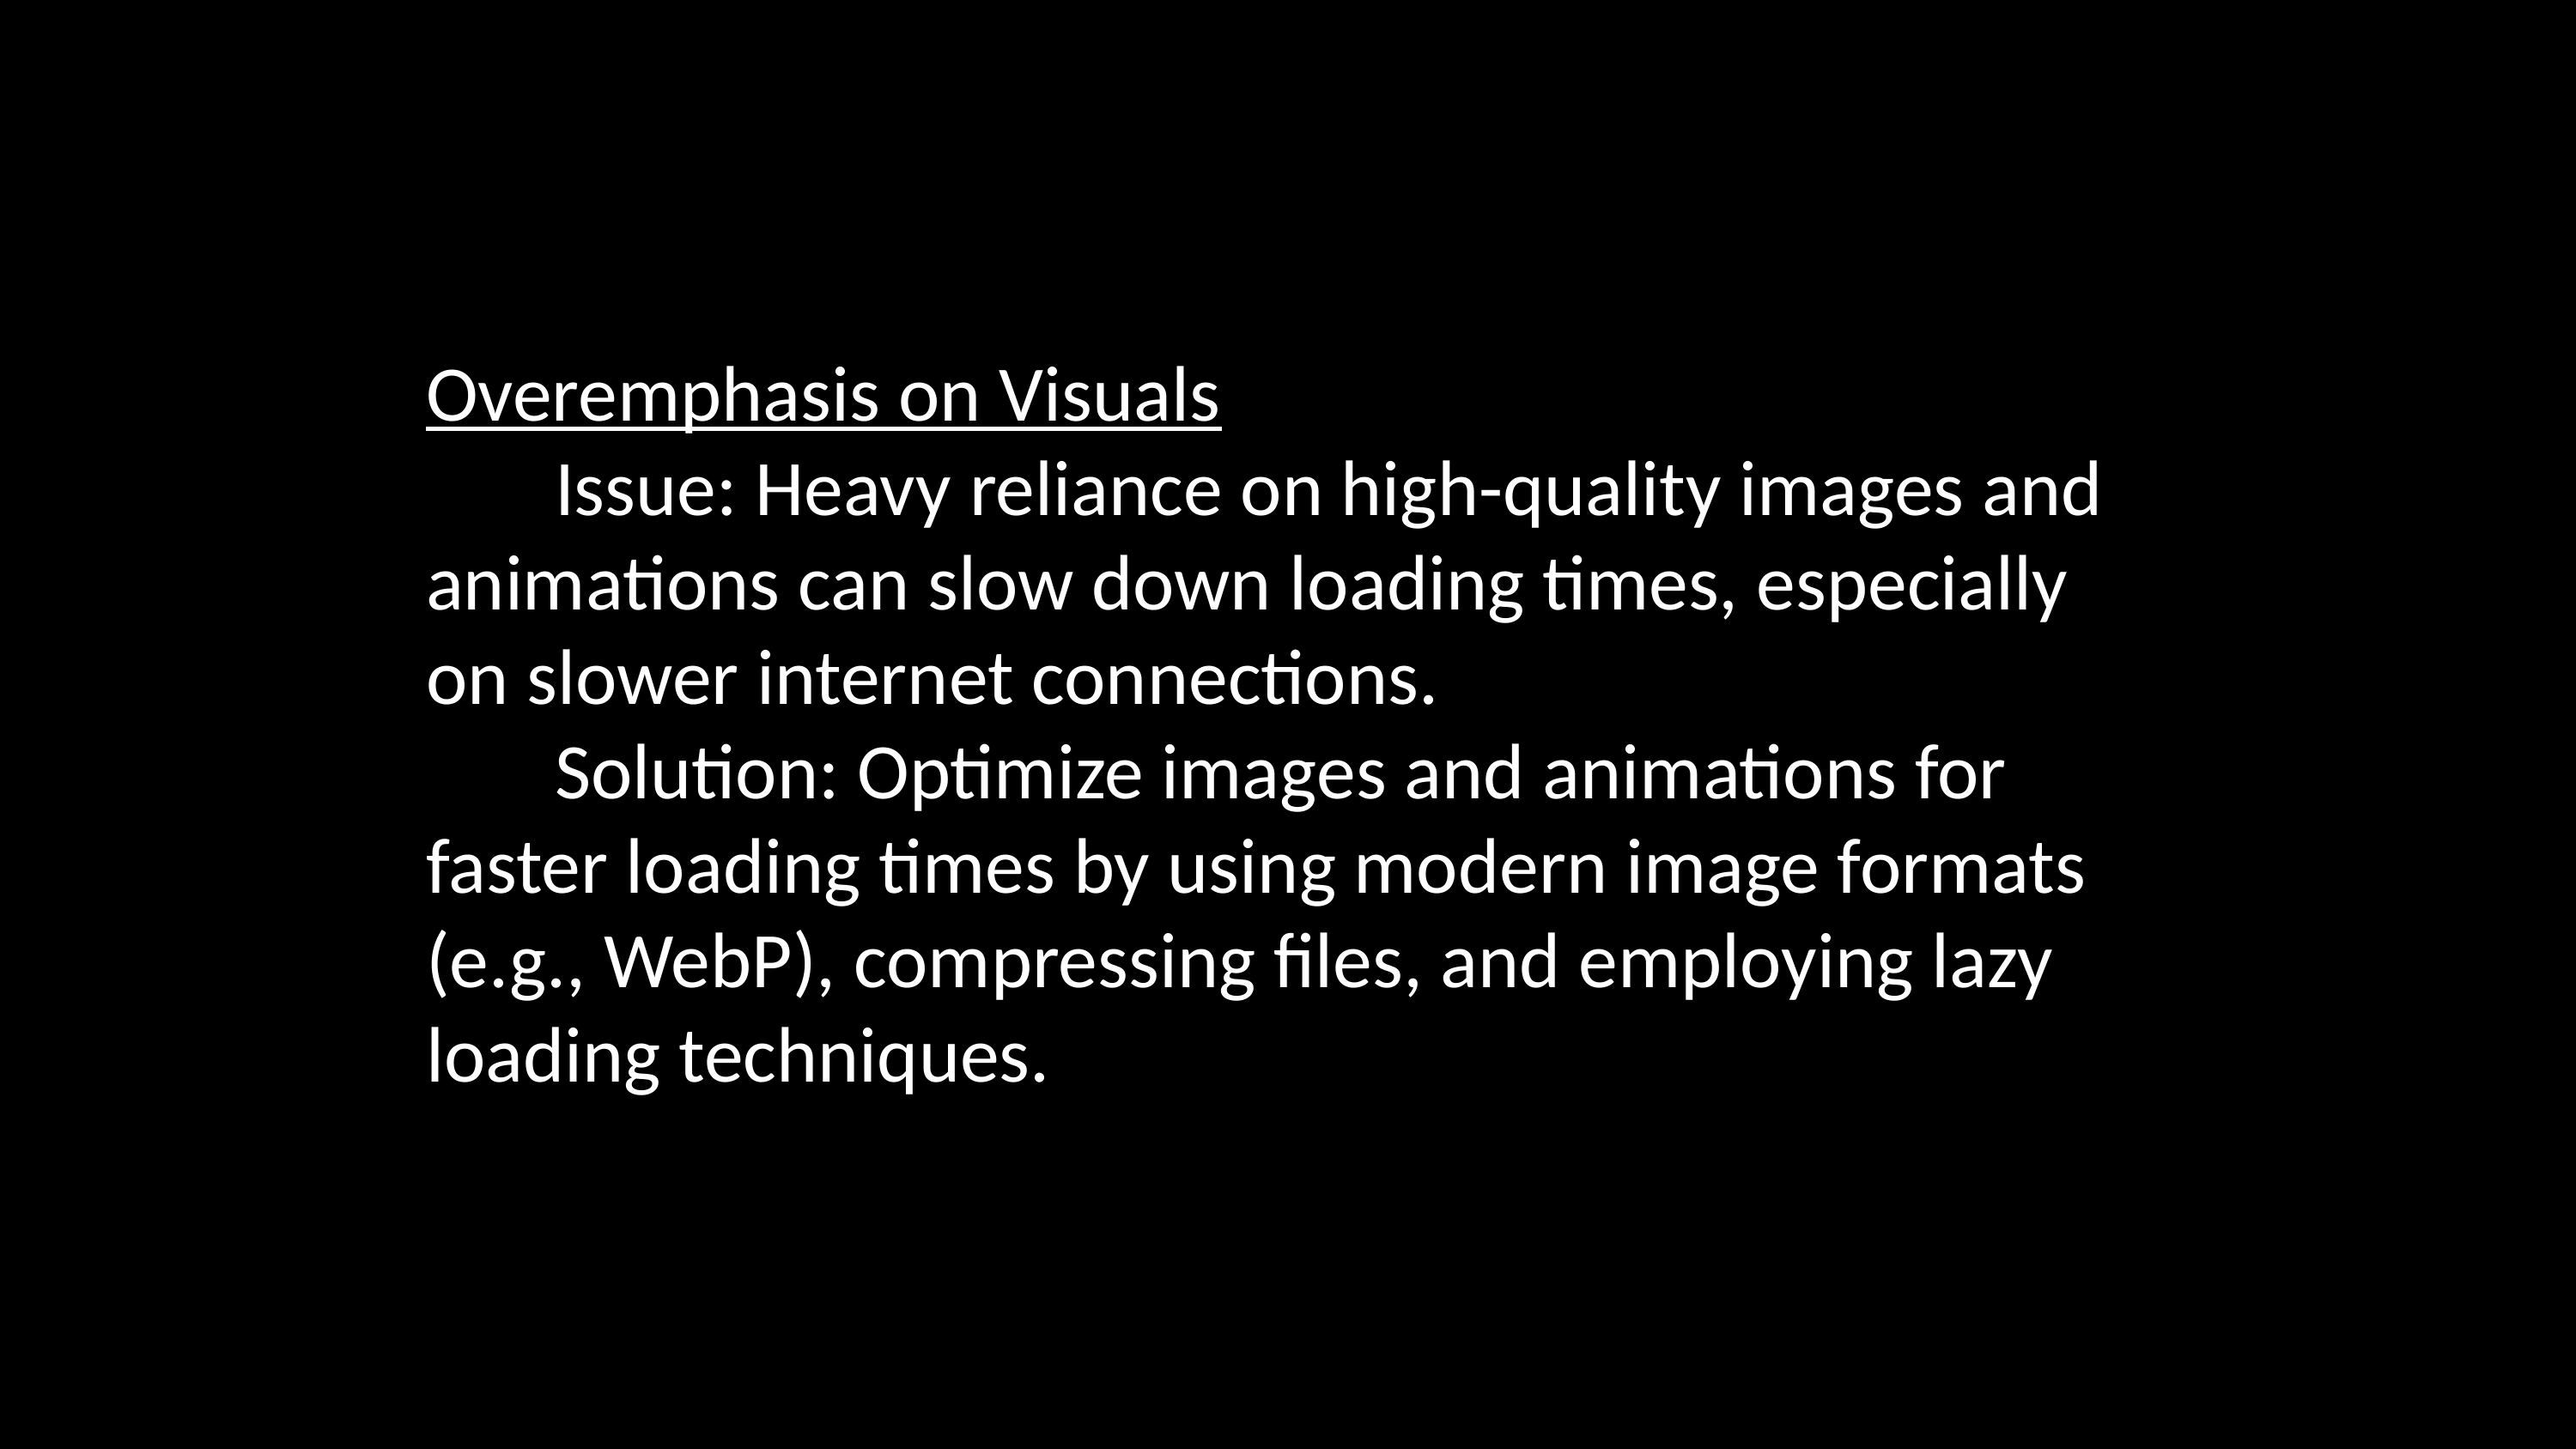

Overemphasis on Visuals
	Issue: Heavy reliance on high-quality images and animations can slow down loading times, especially on slower internet connections.
	Solution: Optimize images and animations for faster loading times by using modern image formats (e.g., WebP), compressing files, and employing lazy loading techniques.